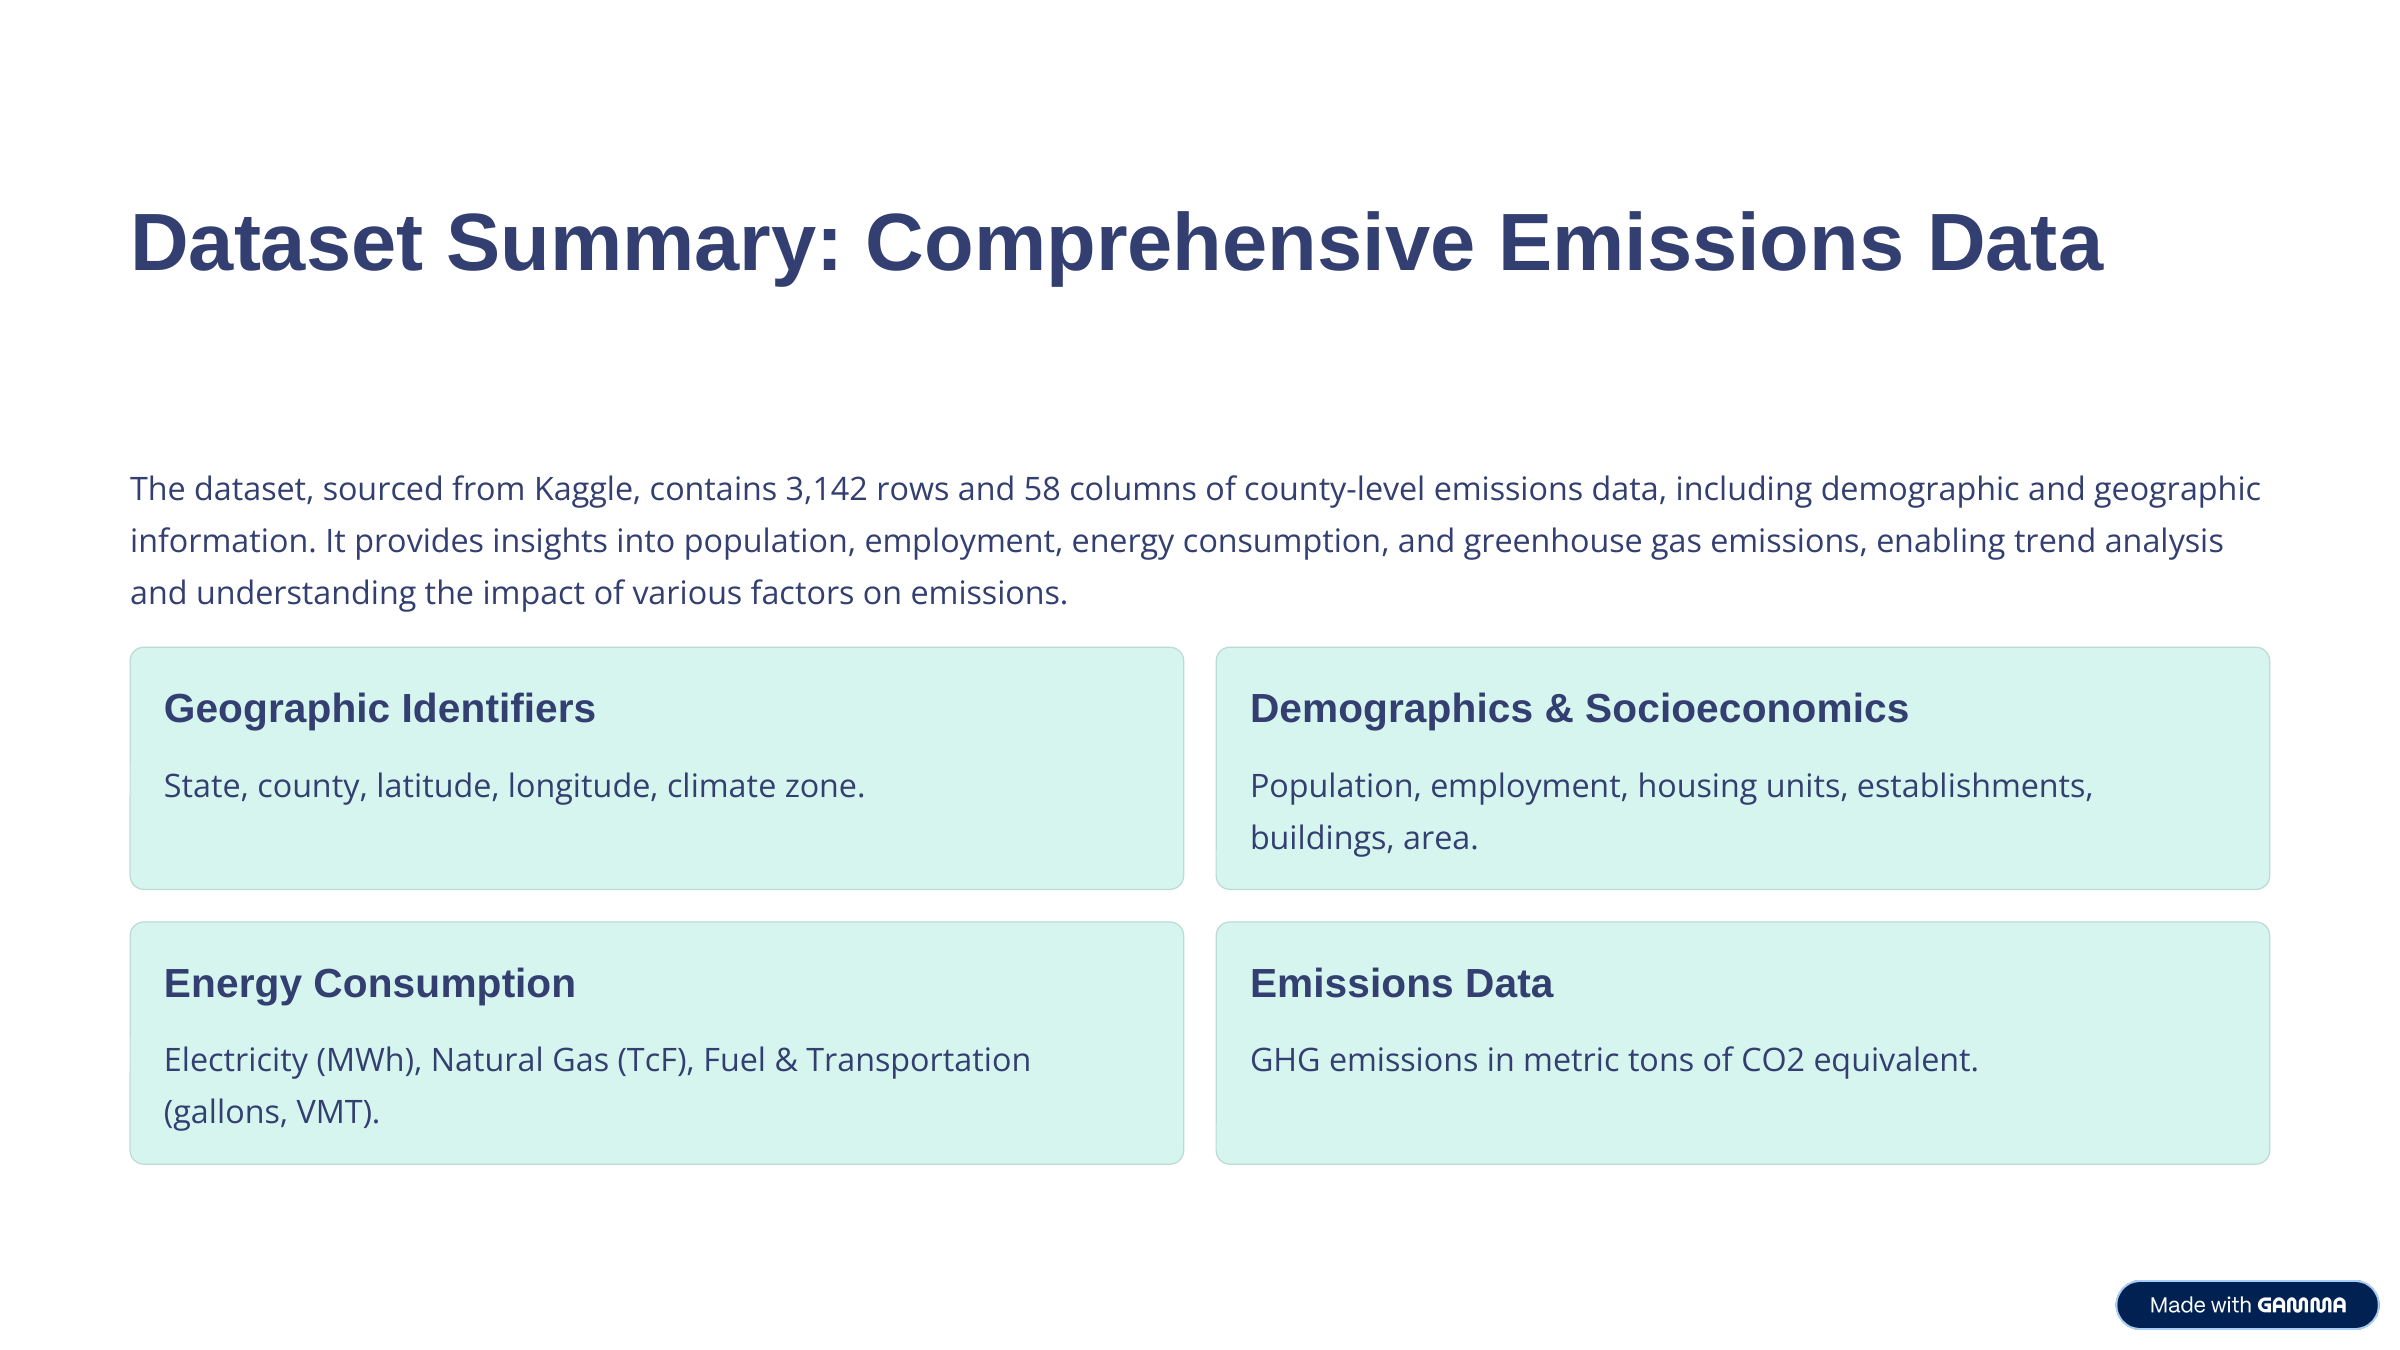

Dataset Summary: Comprehensive Emissions Data
The dataset, sourced from Kaggle, contains 3,142 rows and 58 columns of county-level emissions data, including demographic and geographic information. It provides insights into population, employment, energy consumption, and greenhouse gas emissions, enabling trend analysis and understanding the impact of various factors on emissions.

Geographic Identifiers
Demographics & Socioeconomics
State, county, latitude, longitude, climate zone.
Population, employment, housing units, establishments, buildings, area.

Energy Consumption
Emissions Data
Electricity (MWh), Natural Gas (TcF), Fuel & Transportation (gallons, VMT).
GHG emissions in metric tons of CO2 equivalent.